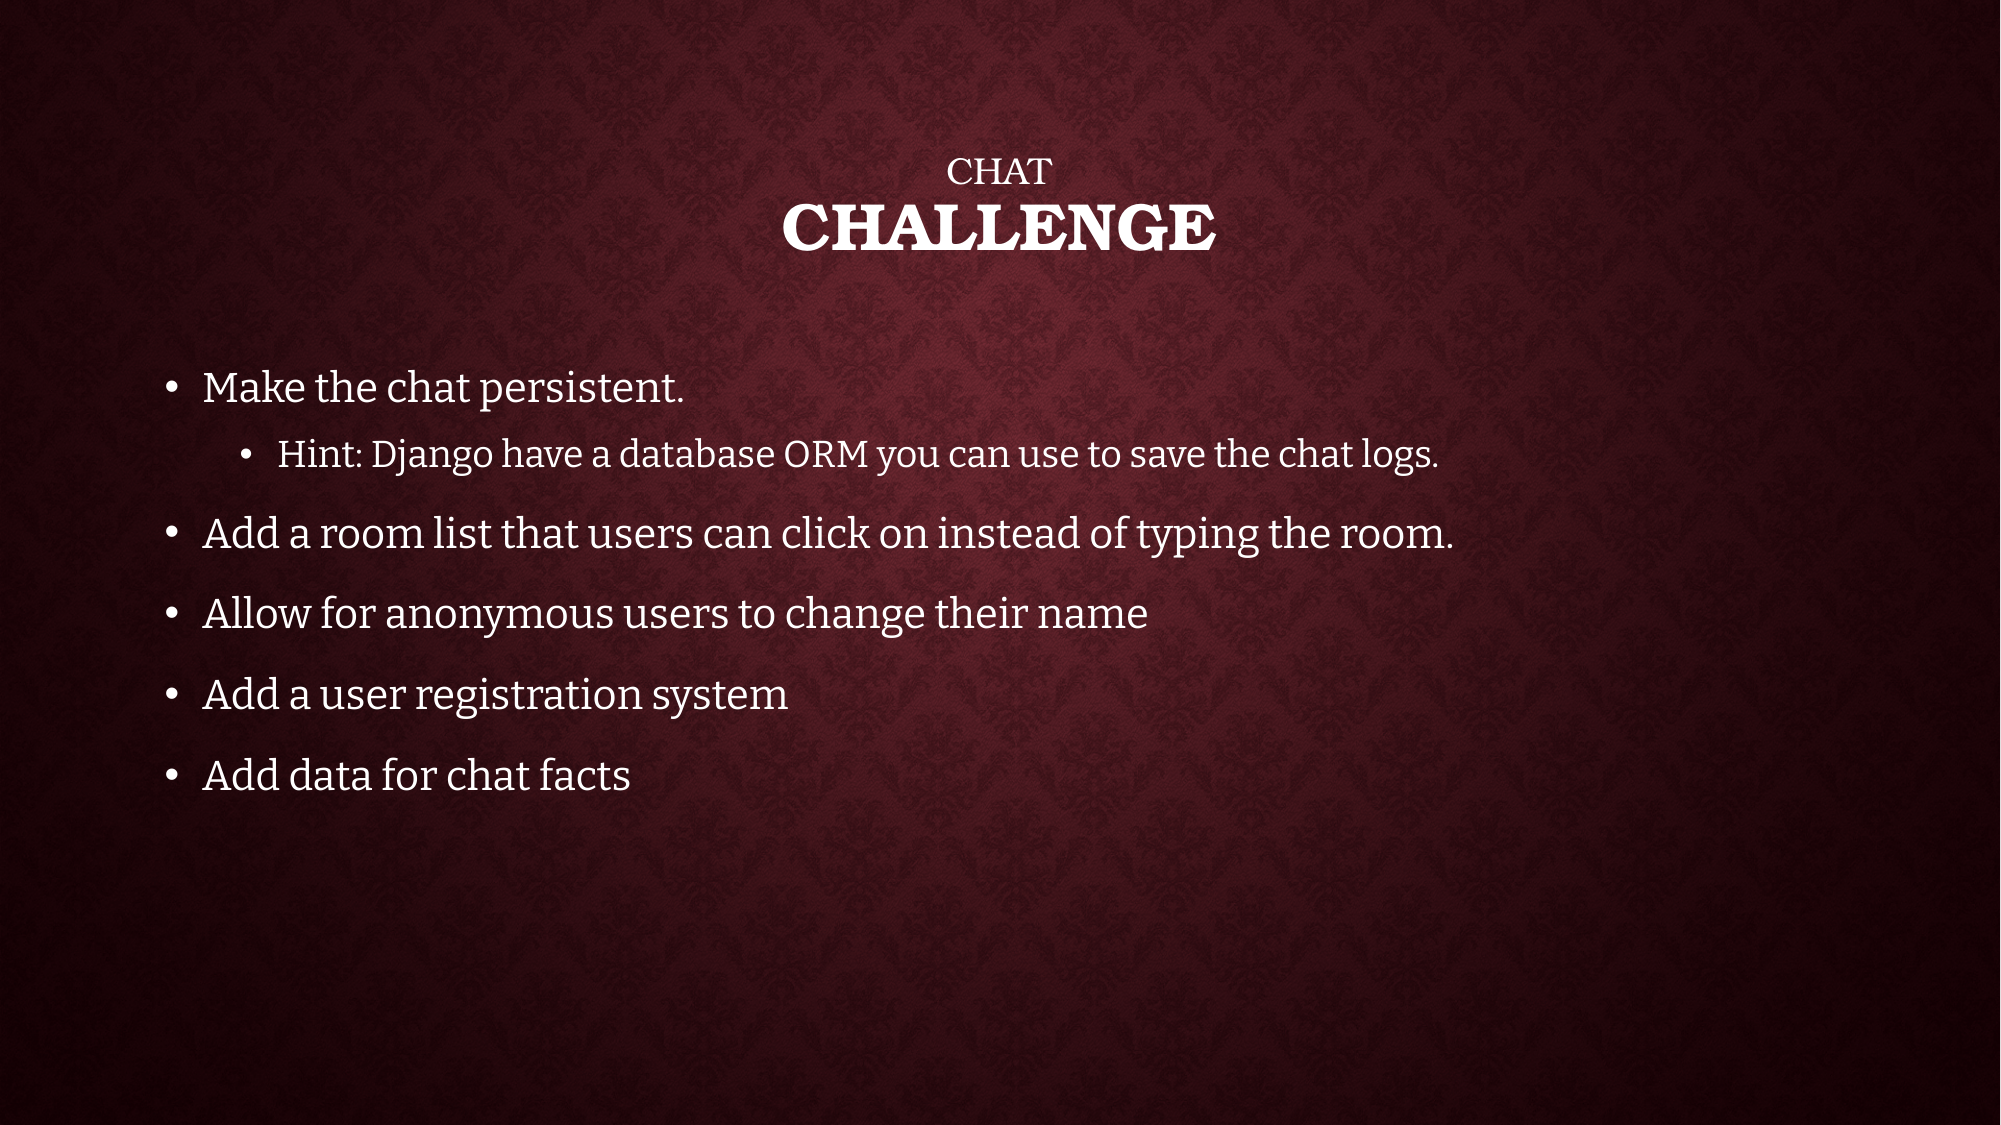

# chat challenge
Make the chat persistent.
Hint: Django have a database ORM you can use to save the chat logs.
Add a room list that users can click on instead of typing the room.
Allow for anonymous users to change their name
Add a user registration system
Add data for chat facts